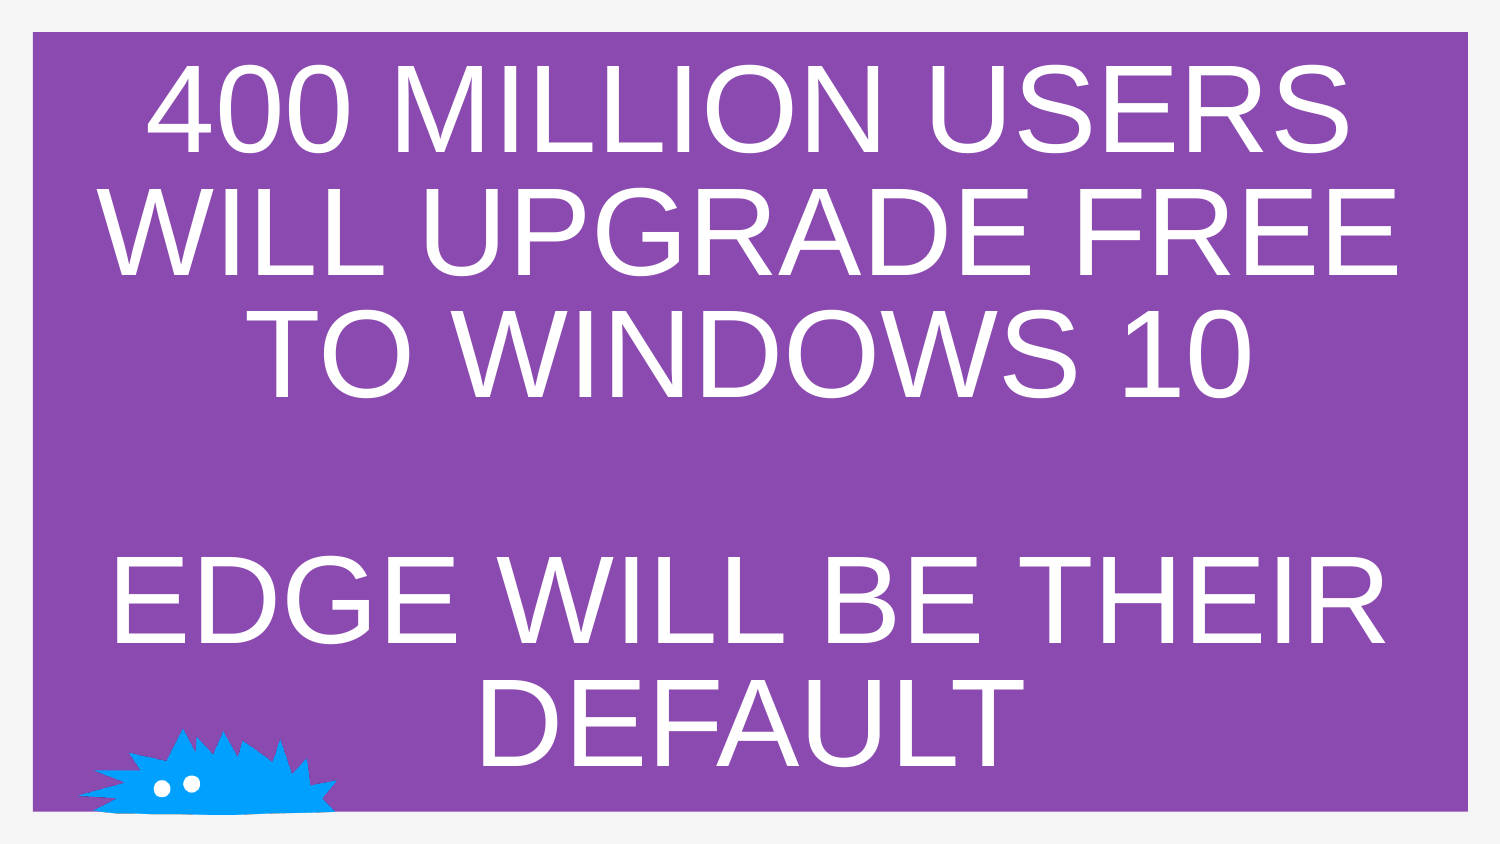

# 400 million users will UPGRADE FREE to Windows 10 Edge Will be their default